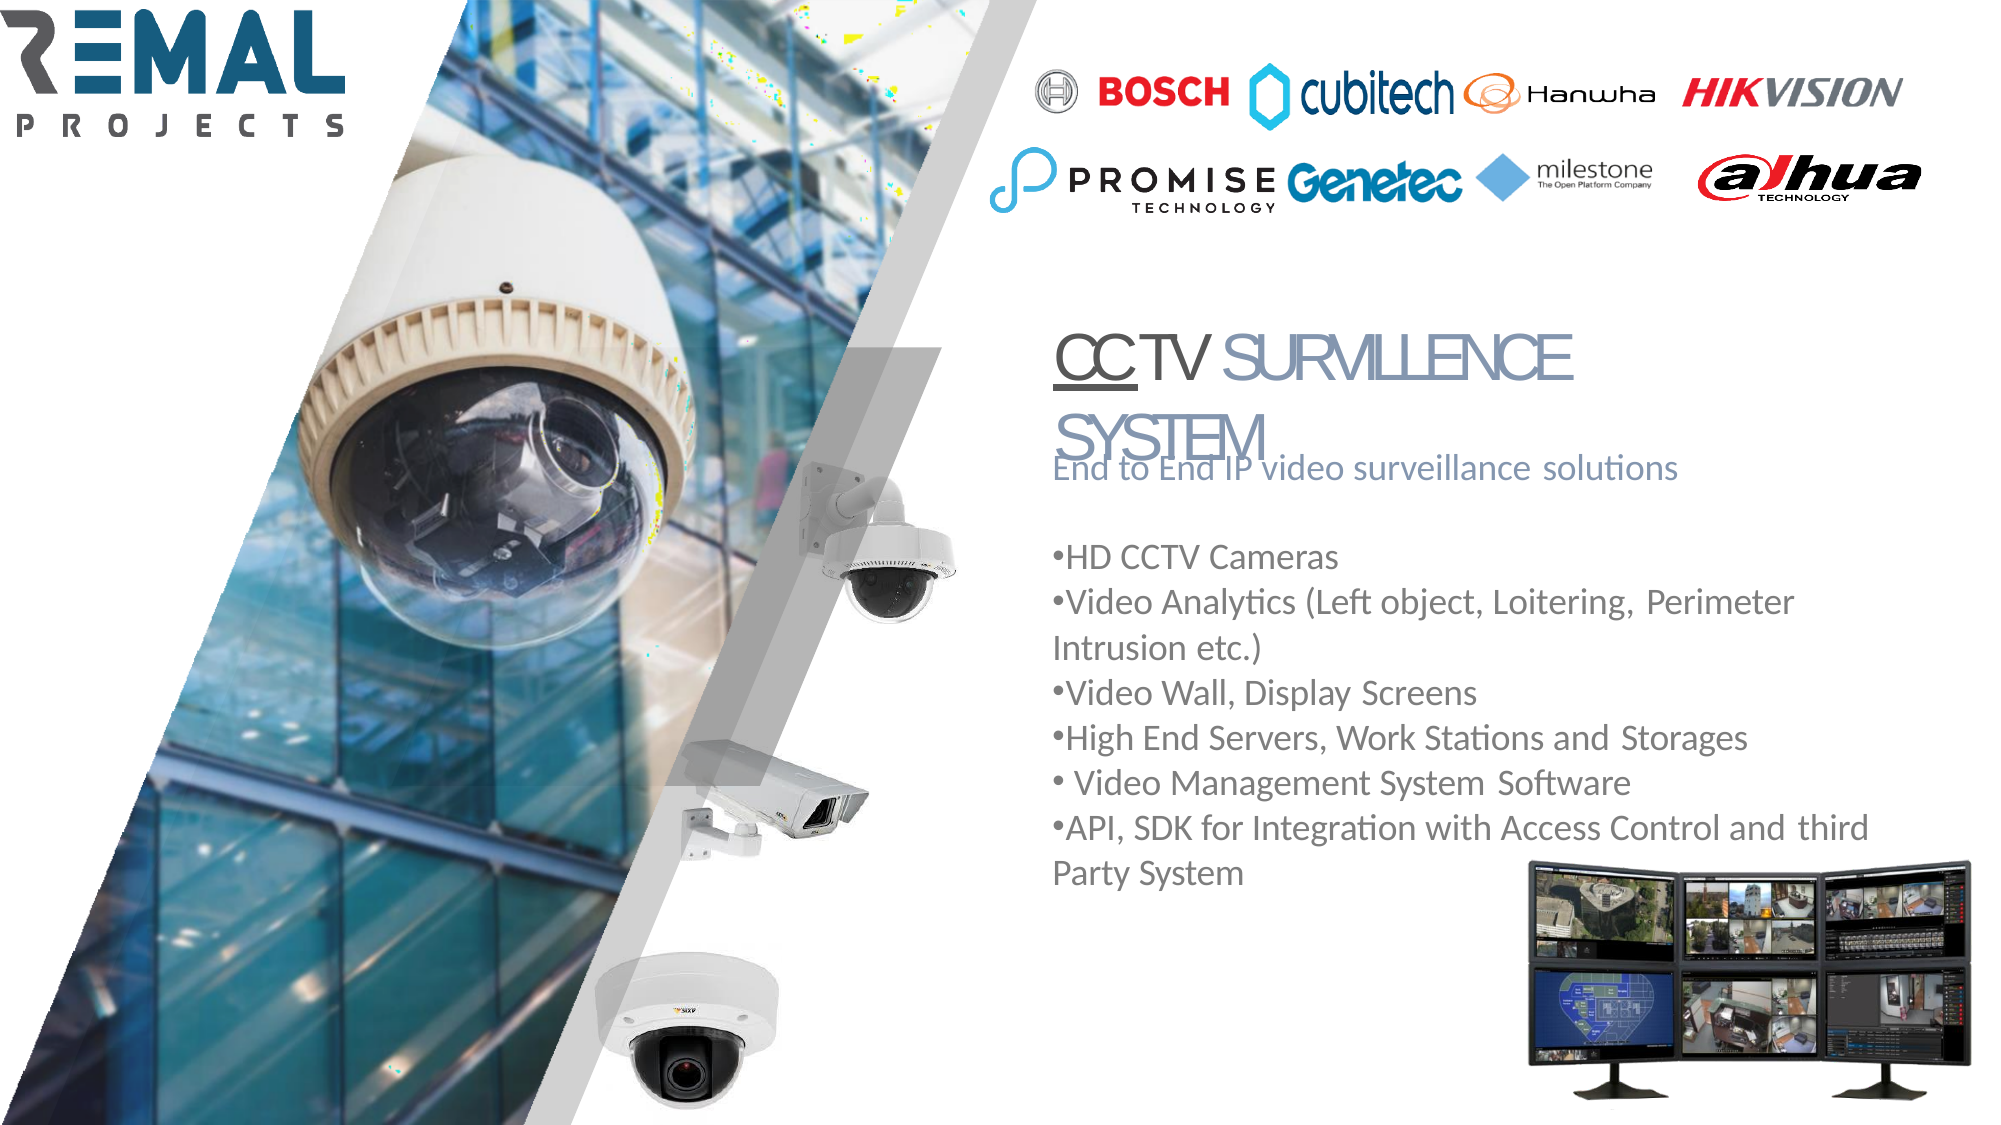

# CCTV SURVILLENCE SYSTEM
End to End IP video surveillance solutions

HD CCTV Cameras
Video Analytics (Left object, Loitering, Perimeter
Intrusion etc.)
Video Wall, Display Screens
High End Servers, Work Stations and Storages
Video Management System Software
API, SDK for Integration with Access Control and third
Party System